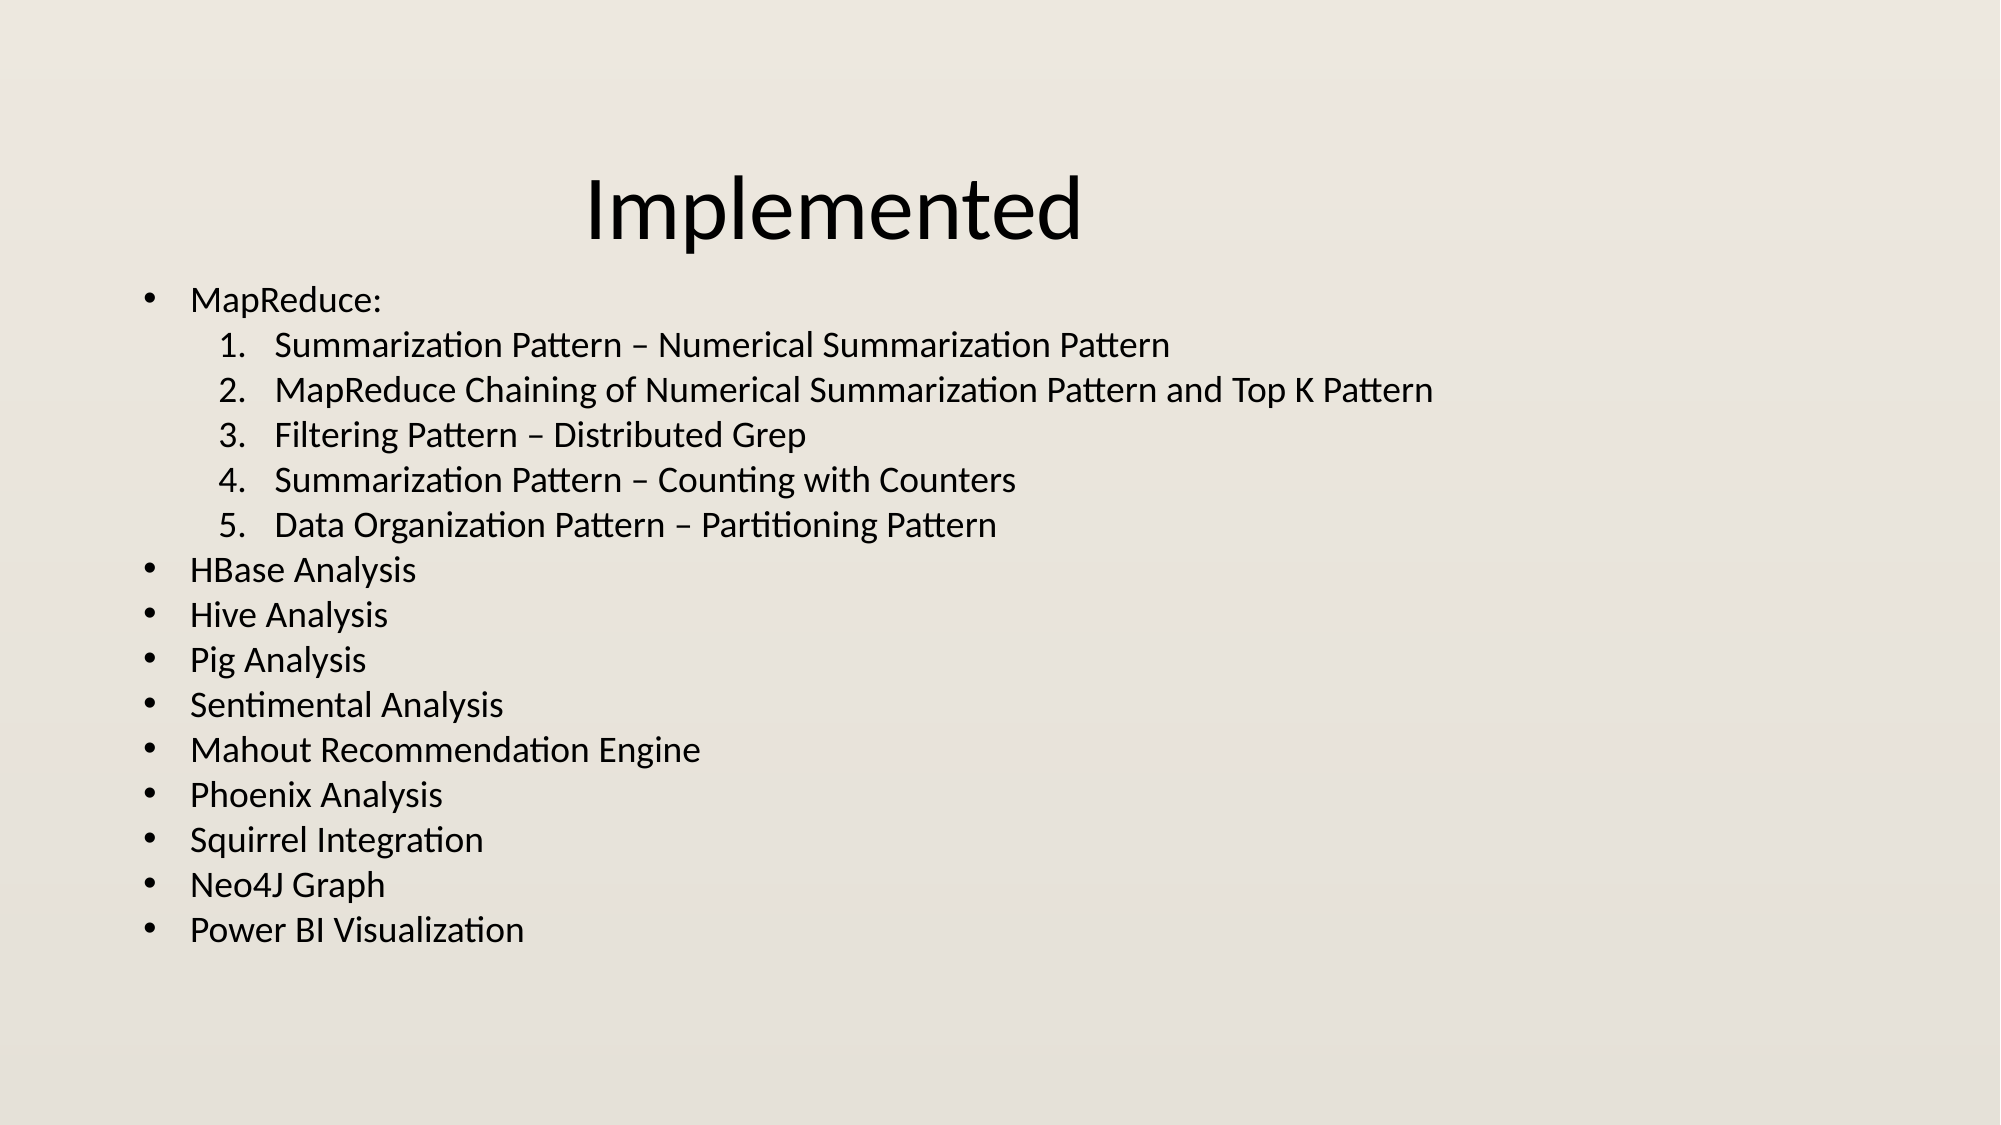

# Implemented
MapReduce:
Summarization Pattern – Numerical Summarization Pattern
MapReduce Chaining of Numerical Summarization Pattern and Top K Pattern
Filtering Pattern – Distributed Grep
Summarization Pattern – Counting with Counters
Data Organization Pattern – Partitioning Pattern
HBase Analysis
Hive Analysis
Pig Analysis
Sentimental Analysis
Mahout Recommendation Engine
Phoenix Analysis
Squirrel Integration
Neo4J Graph
Power BI Visualization